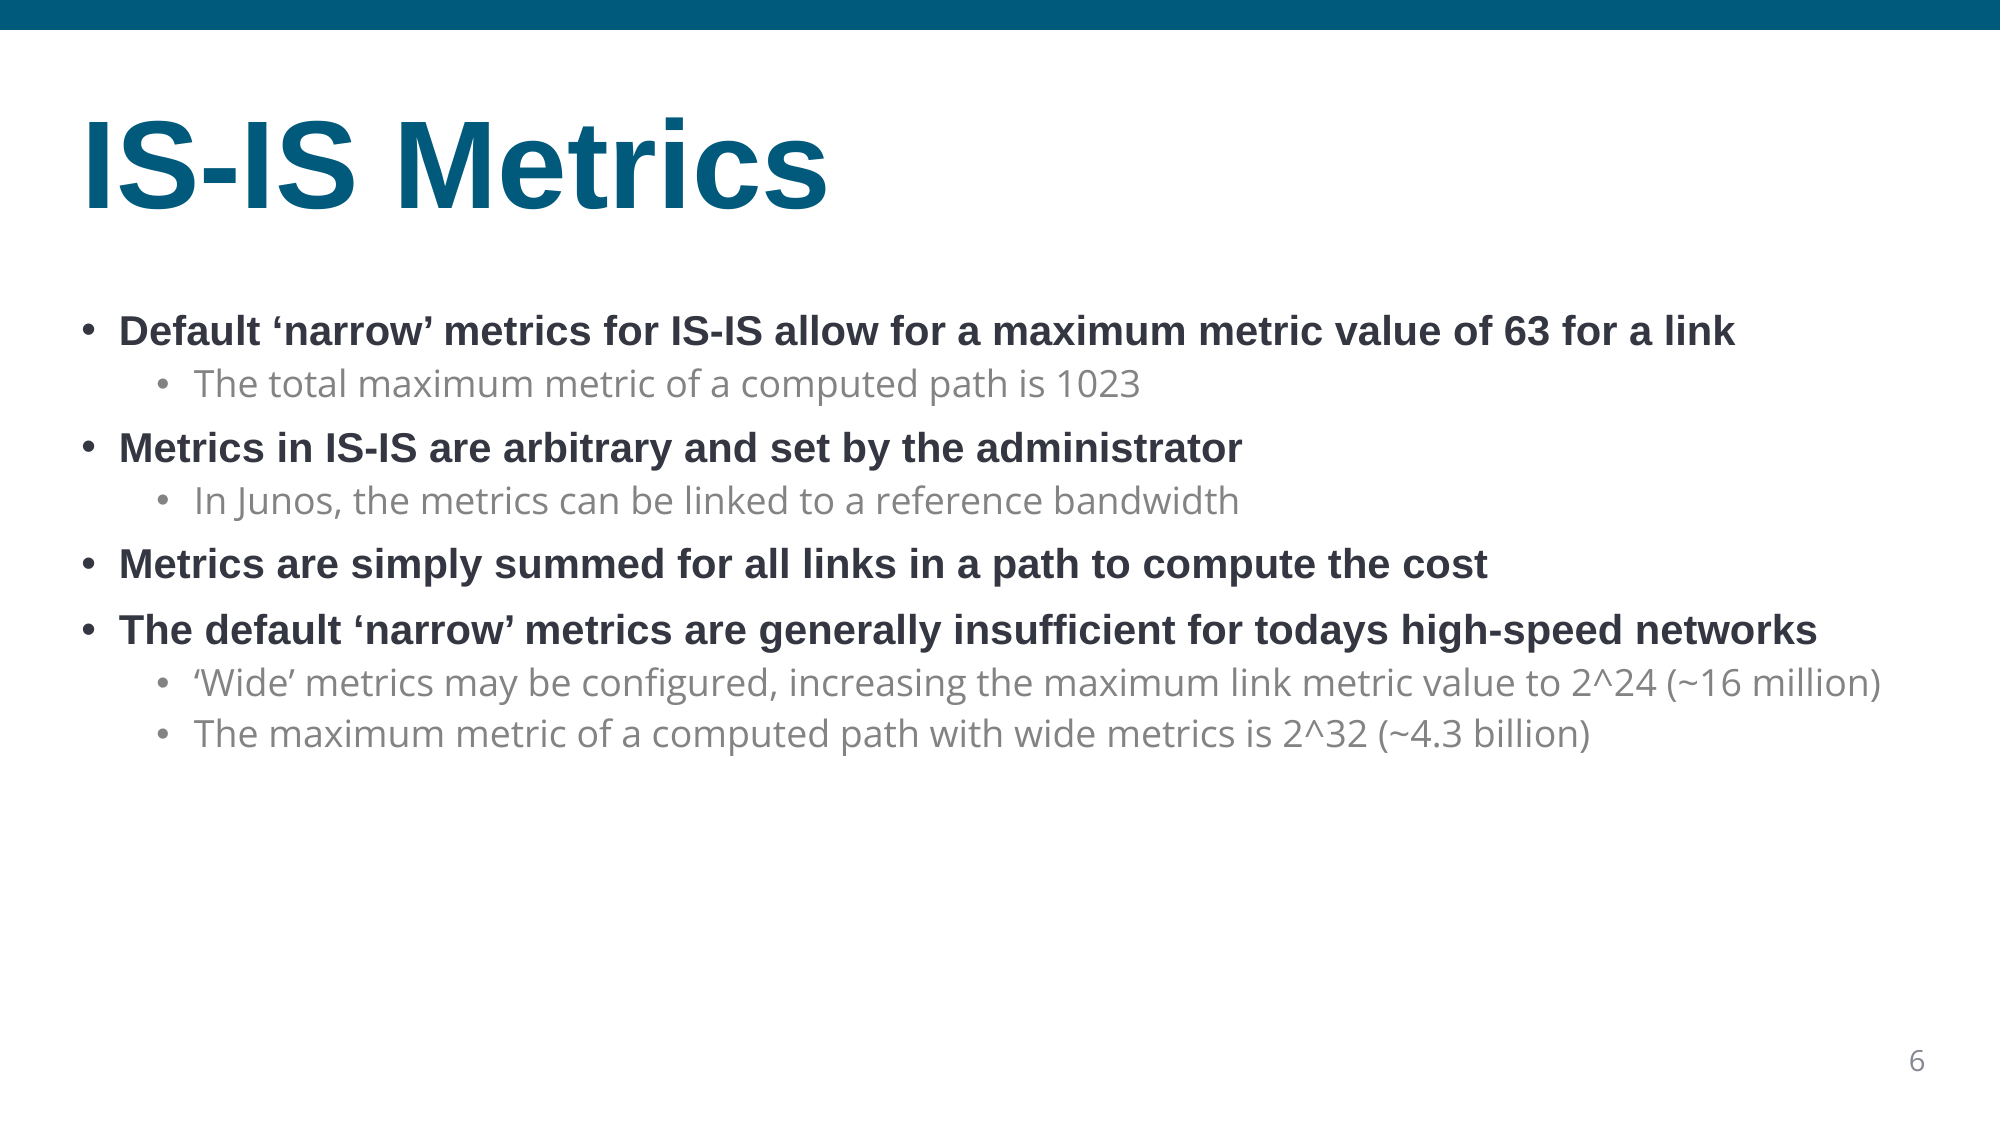

# IS-IS Metrics
Default ‘narrow’ metrics for IS-IS allow for a maximum metric value of 63 for a link
The total maximum metric of a computed path is 1023
Metrics in IS-IS are arbitrary and set by the administrator
In Junos, the metrics can be linked to a reference bandwidth
Metrics are simply summed for all links in a path to compute the cost
The default ‘narrow’ metrics are generally insufficient for todays high-speed networks
‘Wide’ metrics may be configured, increasing the maximum link metric value to 2^24 (~16 million)
The maximum metric of a computed path with wide metrics is 2^32 (~4.3 billion)